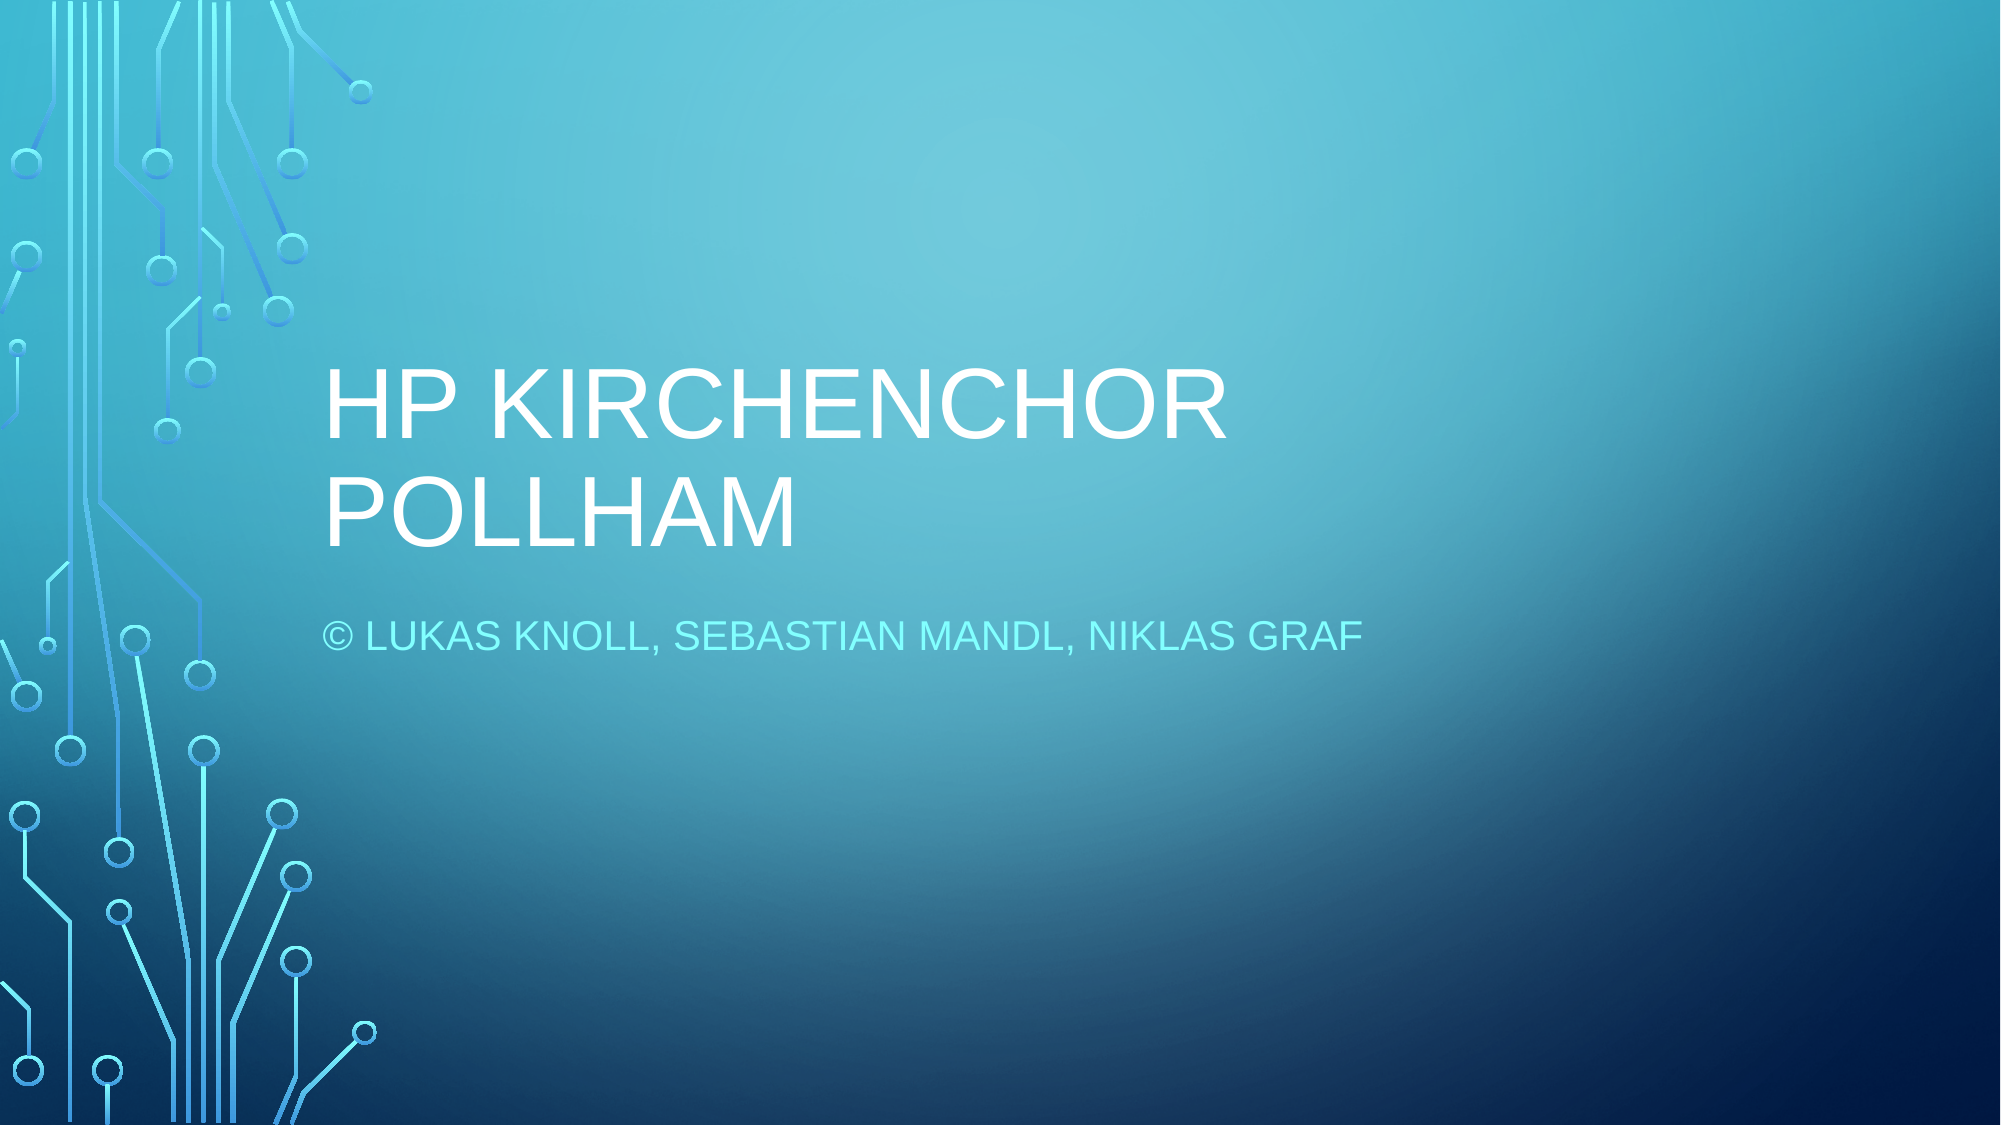

# HP Kirchenchor pollham
© Lukas Knoll, Sebastian mandl, niklas graf